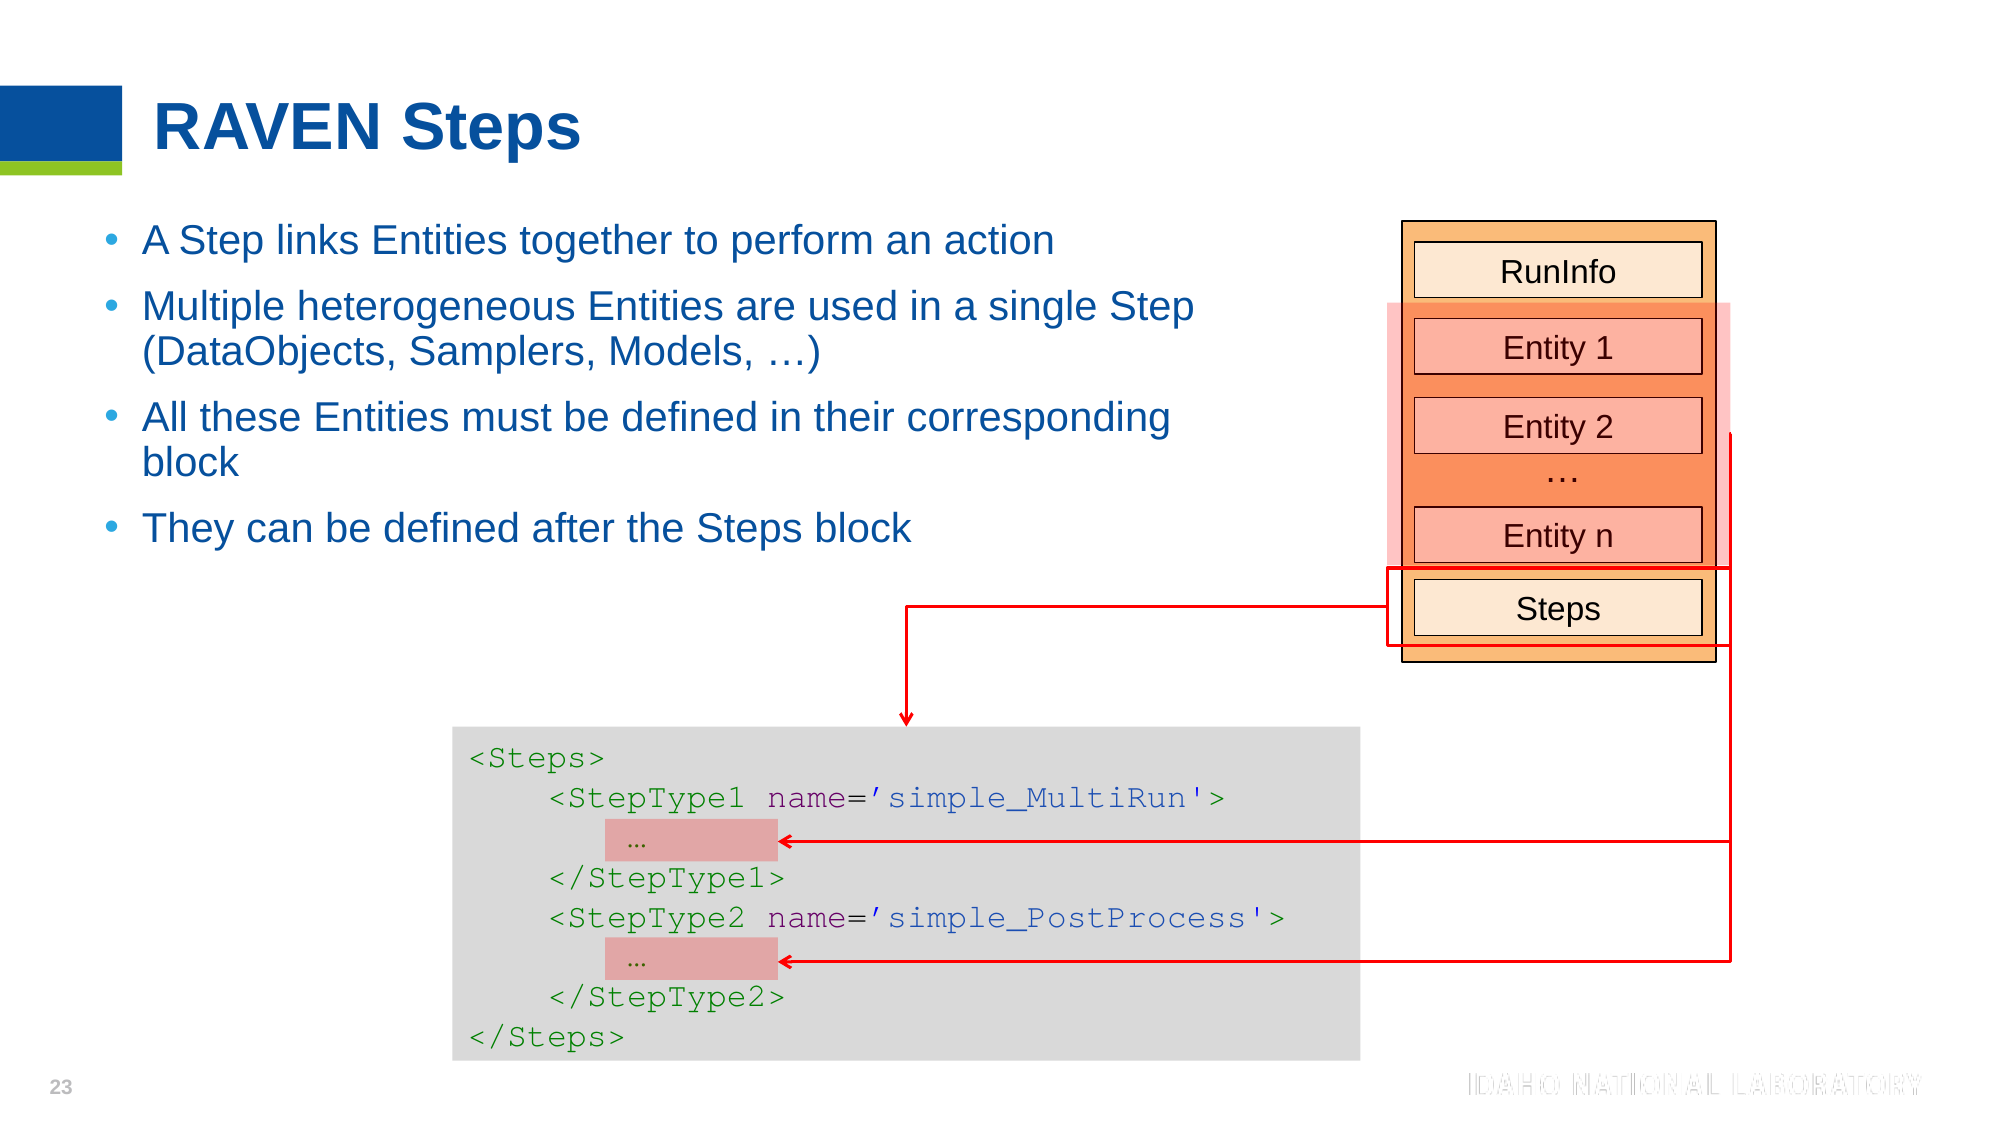

# RAVEN Steps
A Step links Entities together to perform an action
Multiple heterogeneous Entities are used in a single Step (DataObjects, Samplers, Models, …)
All these Entities must be defined in their corresponding block
They can be defined after the Steps block

RunInfo

Entity 1
Entity 2
…
Entity n

Steps
<Steps>
    <StepType1 name=’simple_MultiRun'>
        …
    </StepType1>
    <StepType2 name=’simple_PostProcess'>
        …
    </StepType2>
</Steps>

23